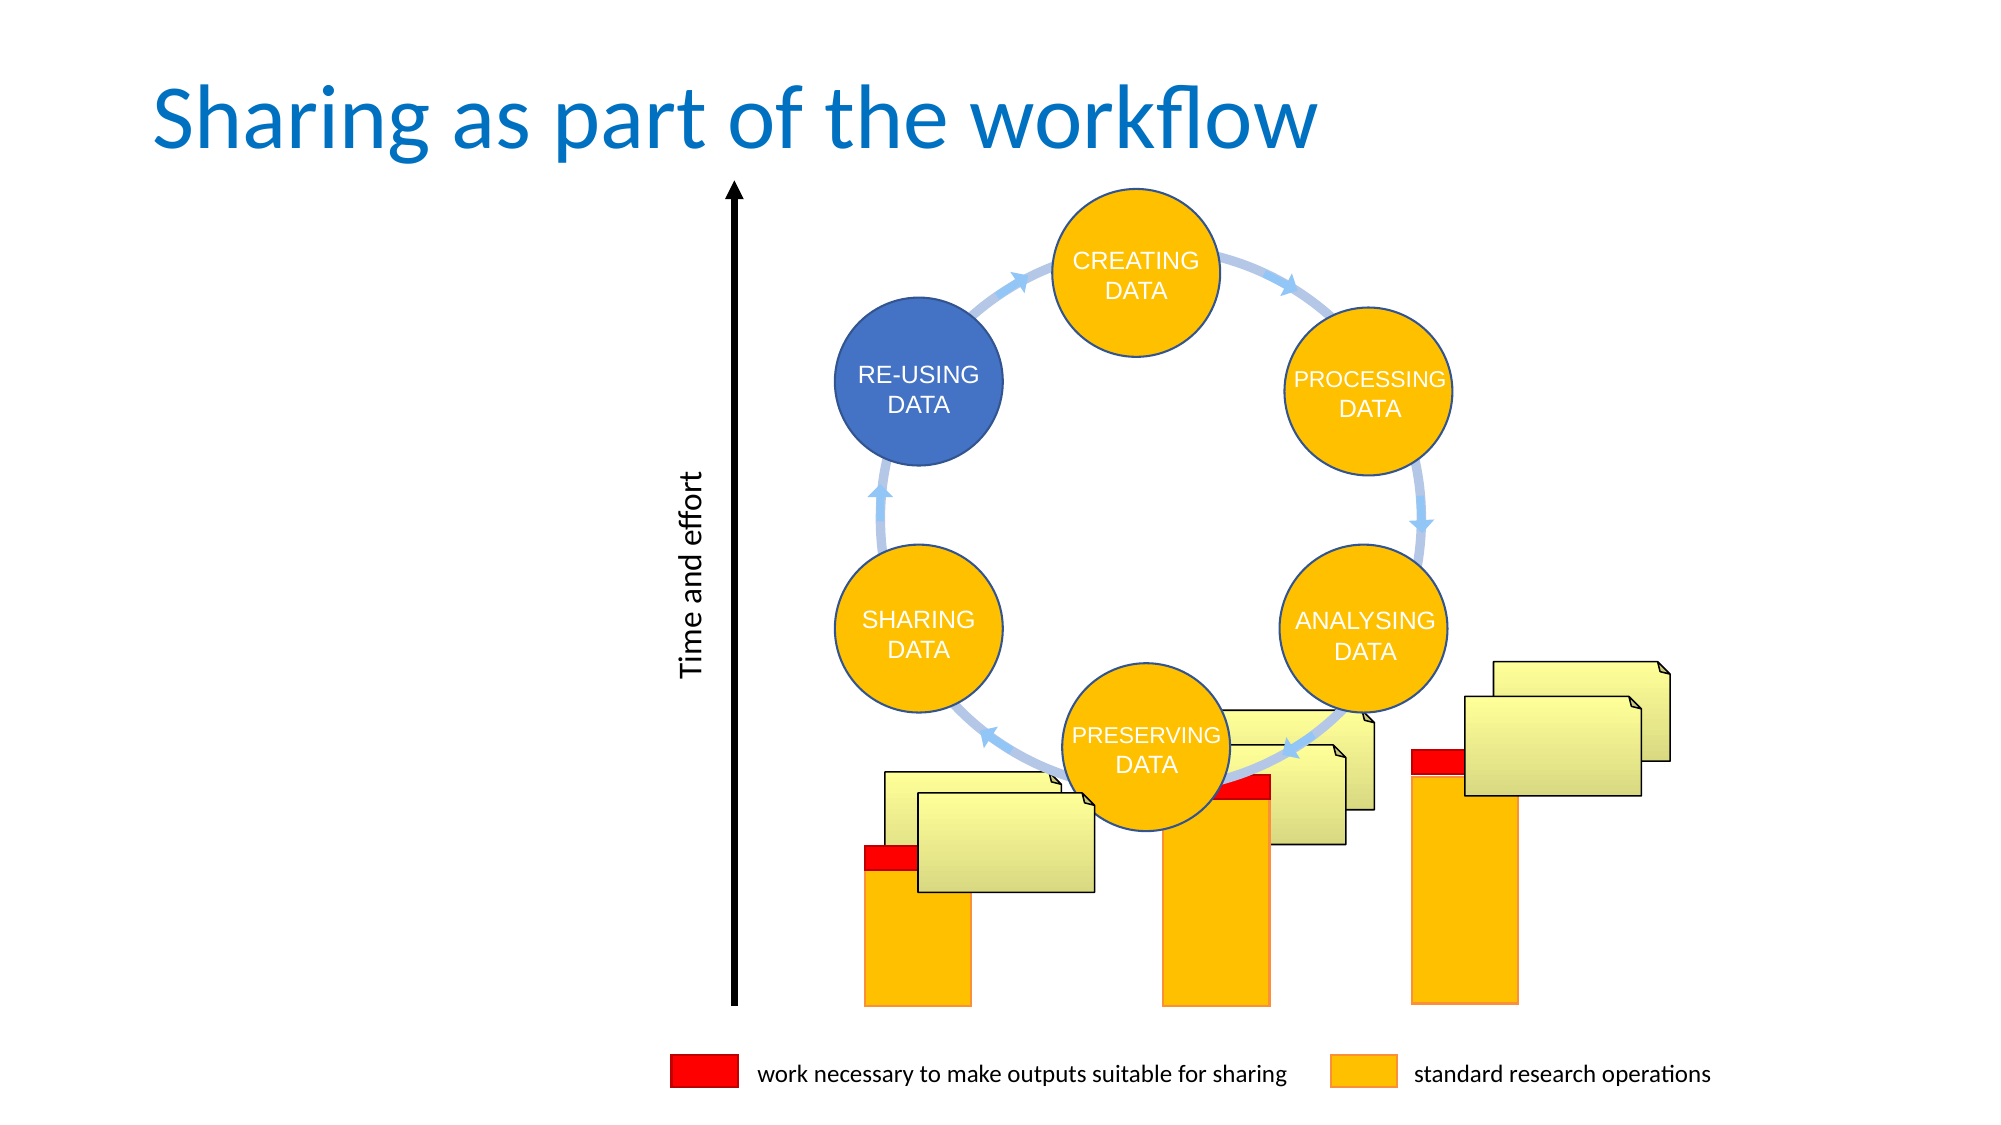

# Sharing as part of the workflow

CREATING DATA

RE-USING DATA

PROCESSING DATA

SHARING
DATA

ANALYSING DATA

PRESERVING DATA

Time and effort

work necessary to make outputs suitable for sharing
standard research operations